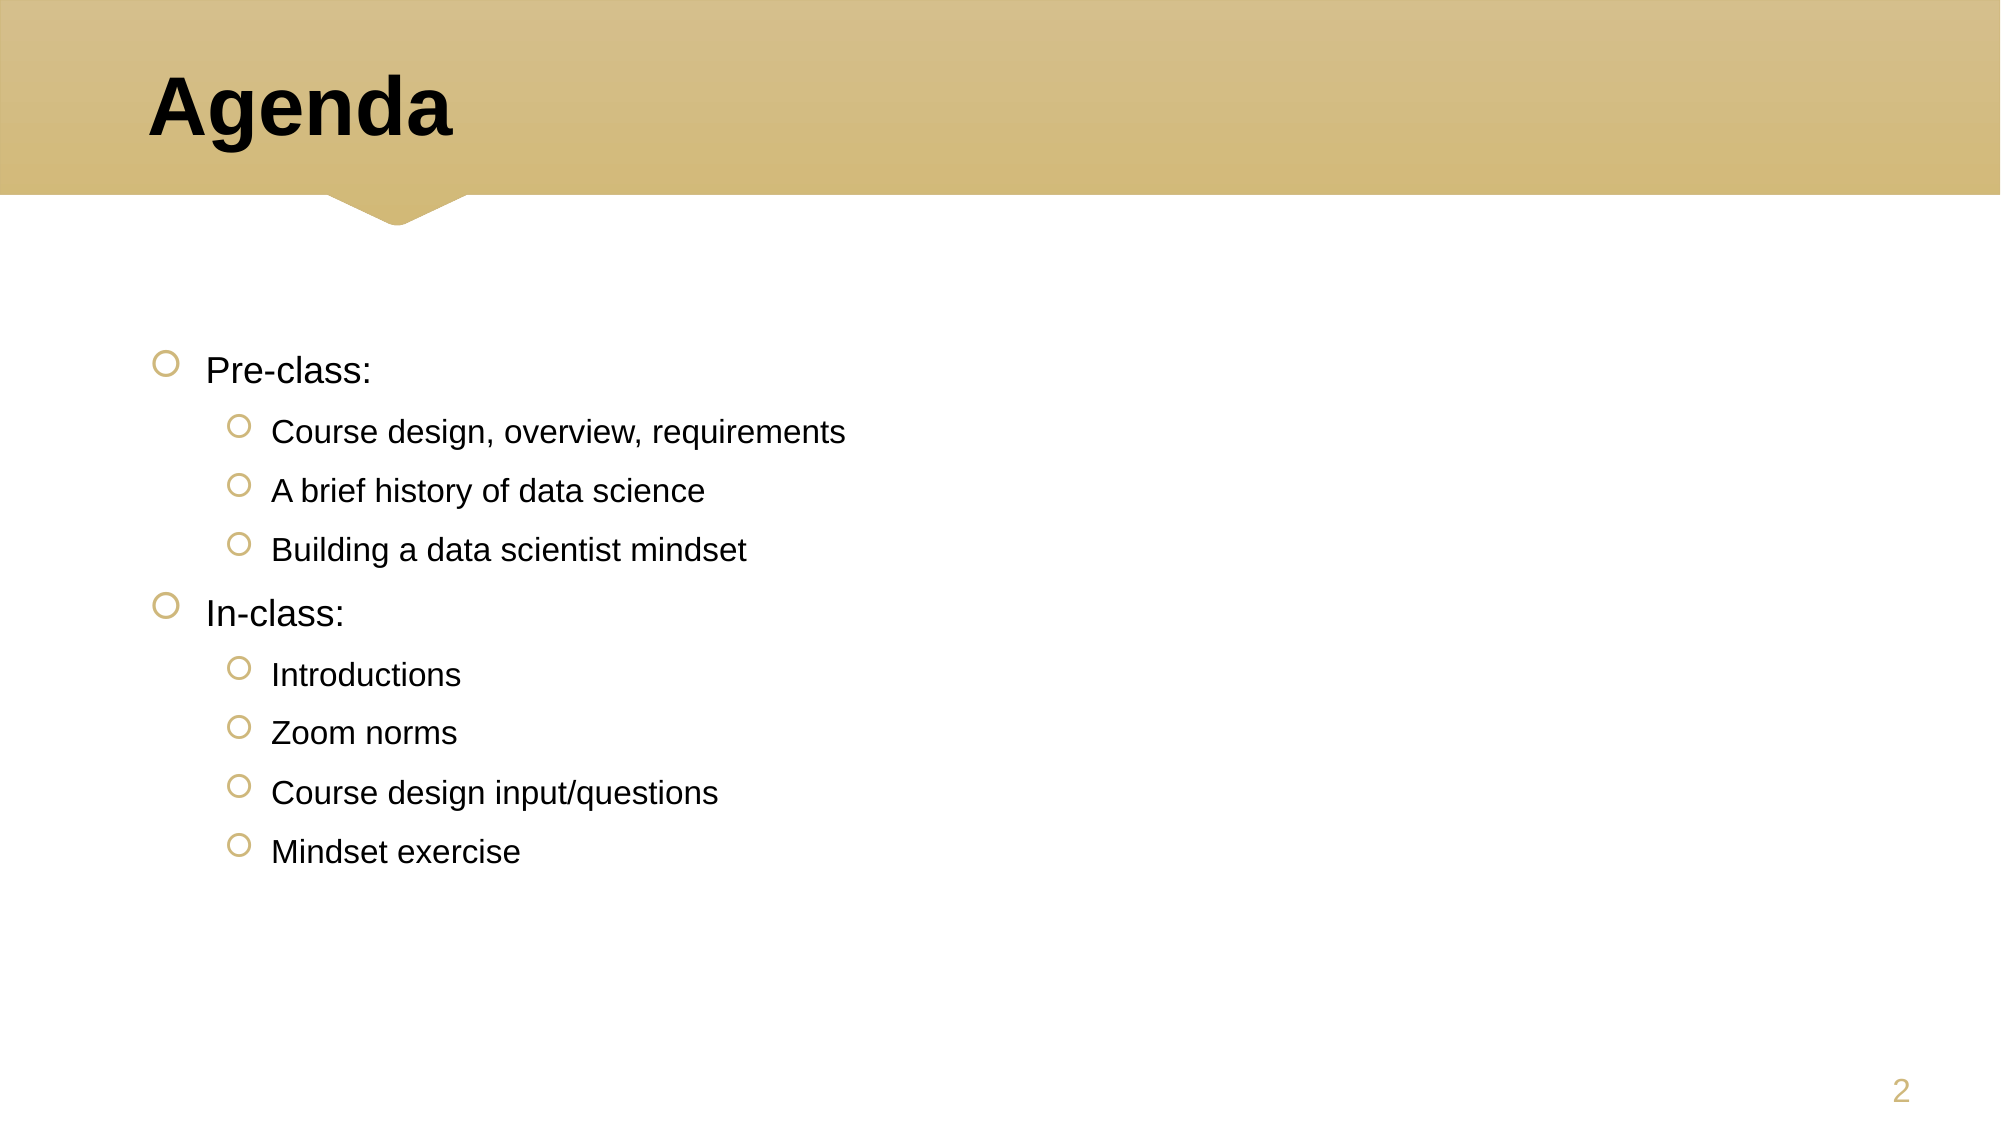

# Agenda
Pre-class:
Course design, overview, requirements
A brief history of data science
Building a data scientist mindset
In-class:
Introductions
Zoom norms
Course design input/questions
Mindset exercise
2